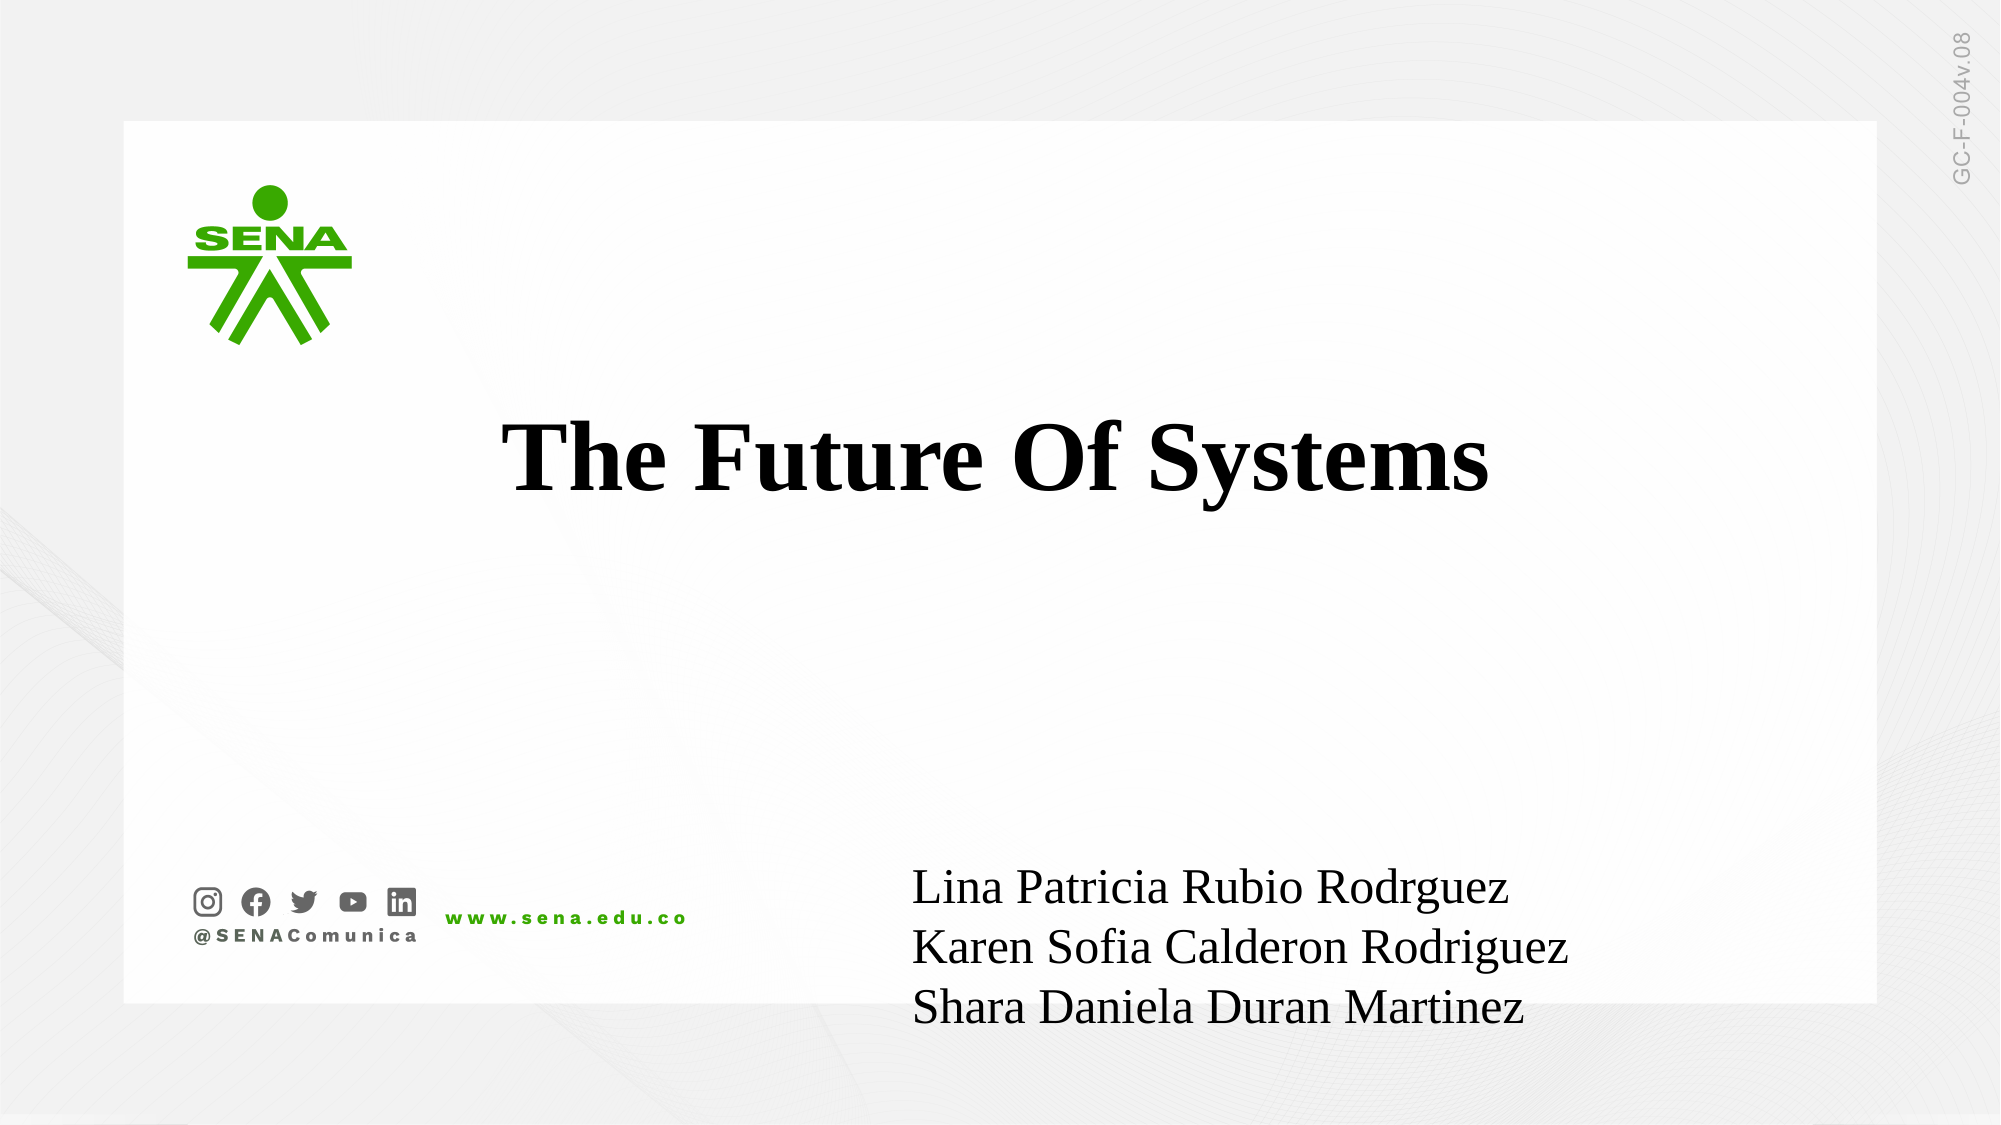

The Future Of Systems
Lina Patricia Rubio Rodrguez
Karen Sofia Calderon Rodriguez
Shara Daniela Duran Martinez